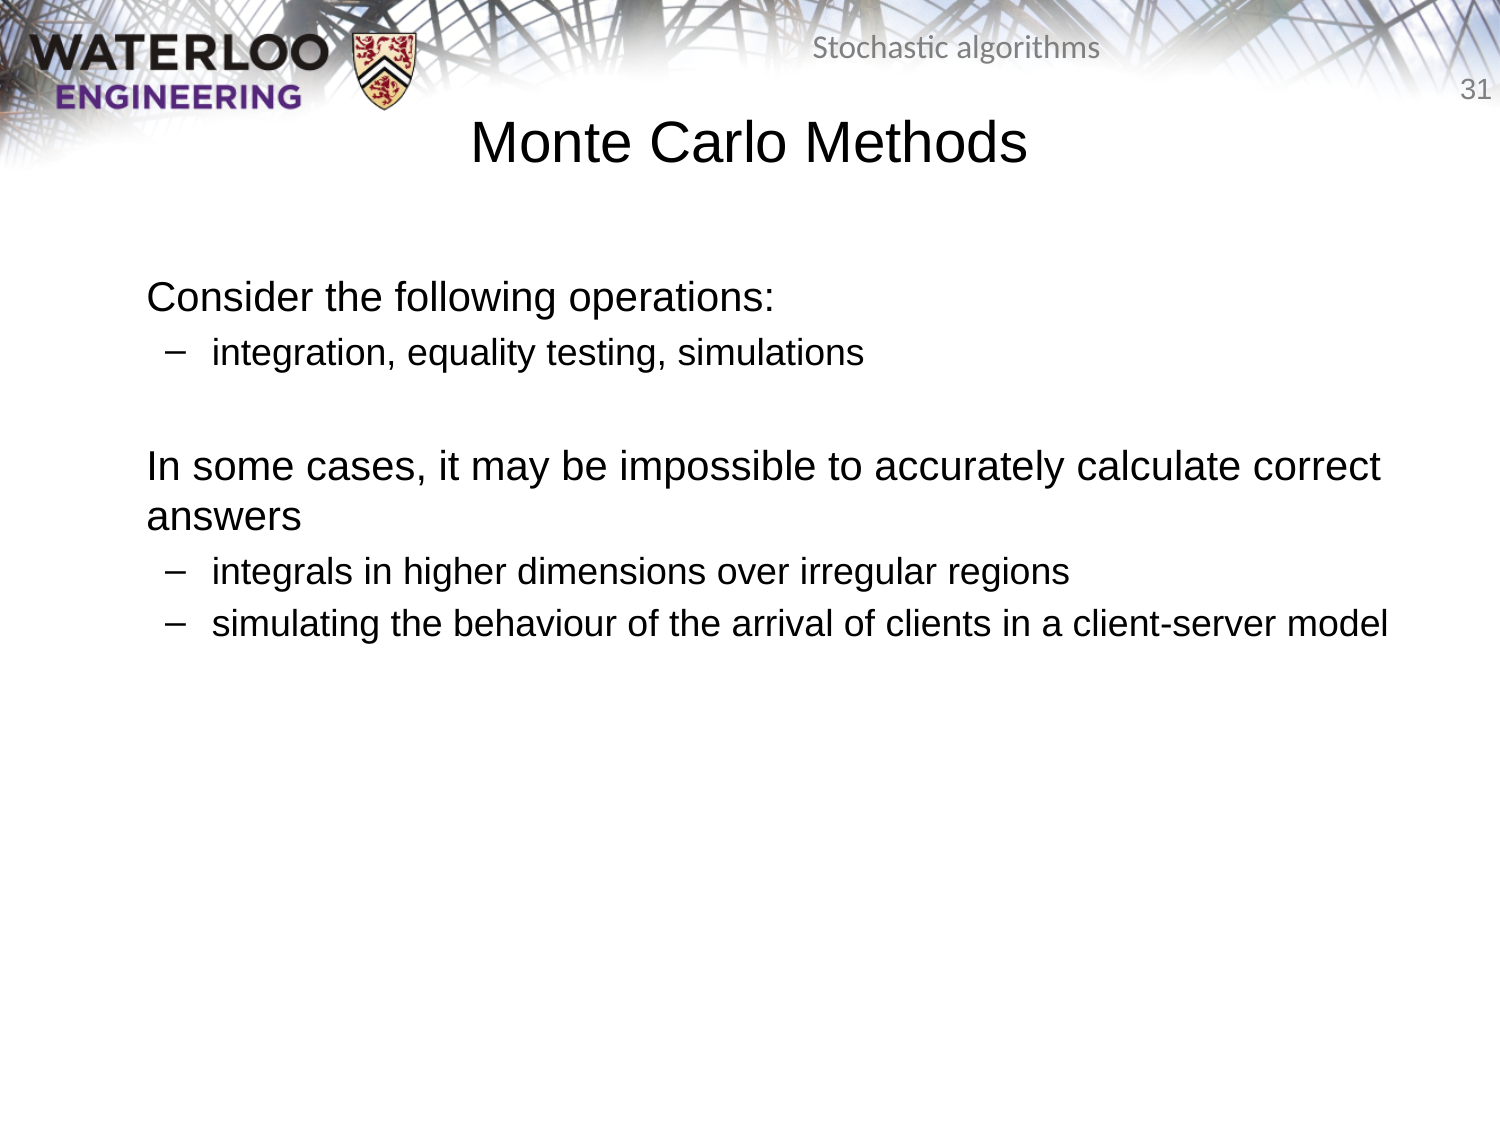

# Monte Carlo Methods
	Consider the following operations:
integration, equality testing, simulations

	In some cases, it may be impossible to accurately calculate correct answers
integrals in higher dimensions over irregular regions
simulating the behaviour of the arrival of clients in a client-server model